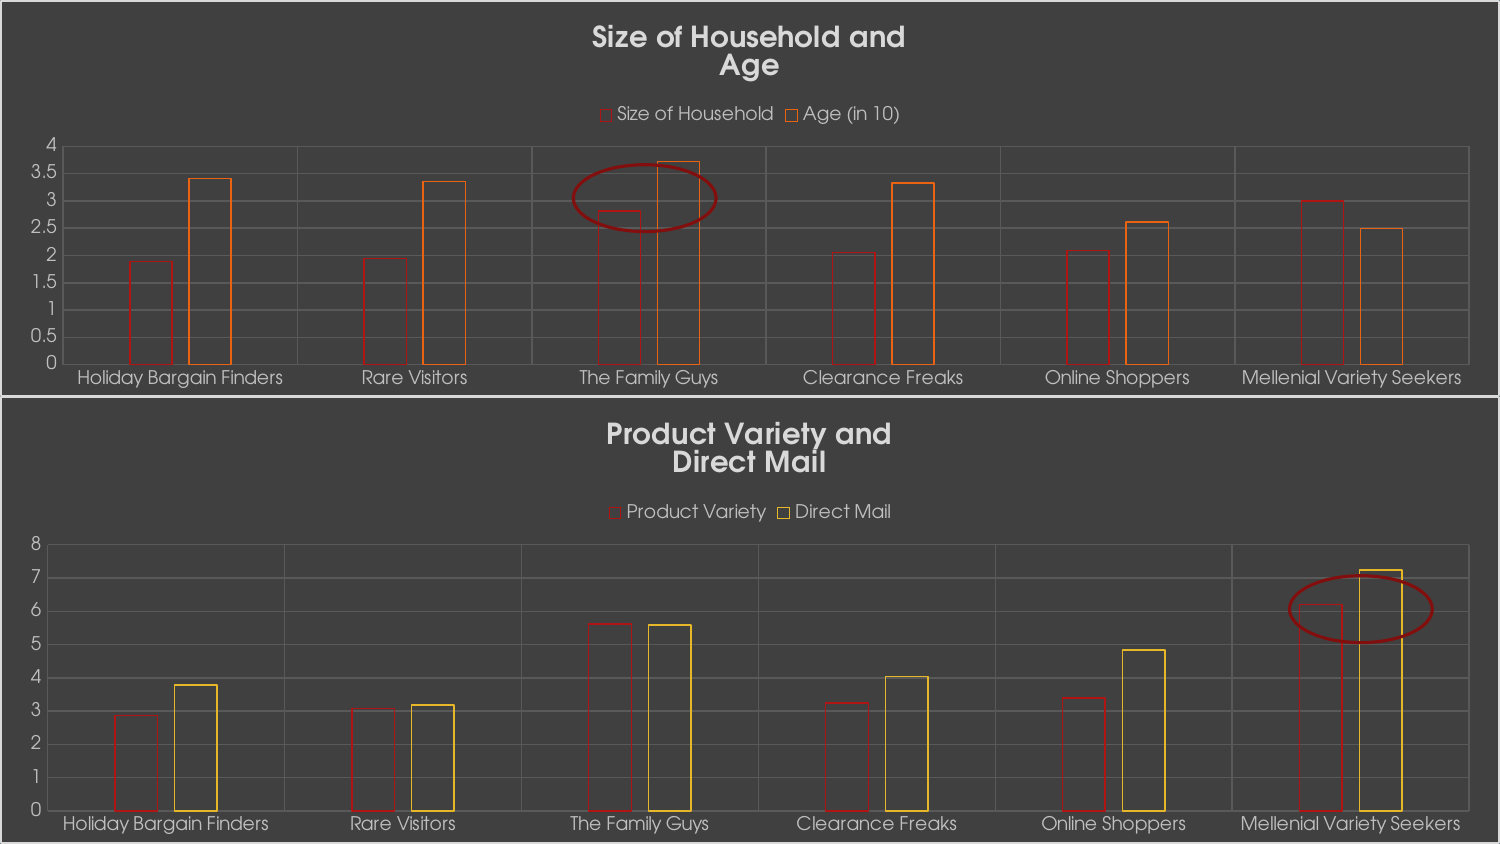

### Chart: Size of Household and
Age

| Category | Size of Household | Age (in 10) |
|---|---|---|
| Holiday Bargain Finders | 1.885496183 | 3.4132890369999997 |
| Rare Visitors | 1.942414861 | 3.352923628 |
| The Family Guys | 2.816546763 | 3.724632768 |
| Clearance Freaks | 2.055687204 | 3.326160815 |
| Online Shoppers | 2.092342342 | 2.60940919 |
| Mellenial Variety Seekers | 2.998005319 | 2.489751751 |

### Chart: Product Variety and
Direct Mail

| Category | Product Variety | Direct Mail |
|---|---|---|
| Holiday Bargain Finders | 2.8637873754 | 3.7898671096 |
| Rare Visitors | 3.0793556086 | 3.187947494 |
| The Family Guys | 5.6124293785 | 5.586440678 |
| Clearance Freaks | 3.2468856172 | 4.0396375991 |
| Online Shoppers | 3.4004376368 | 4.8358862144 |
| Mellenial Variety Seekers | 6.2062380649 | 7.2393380013 |